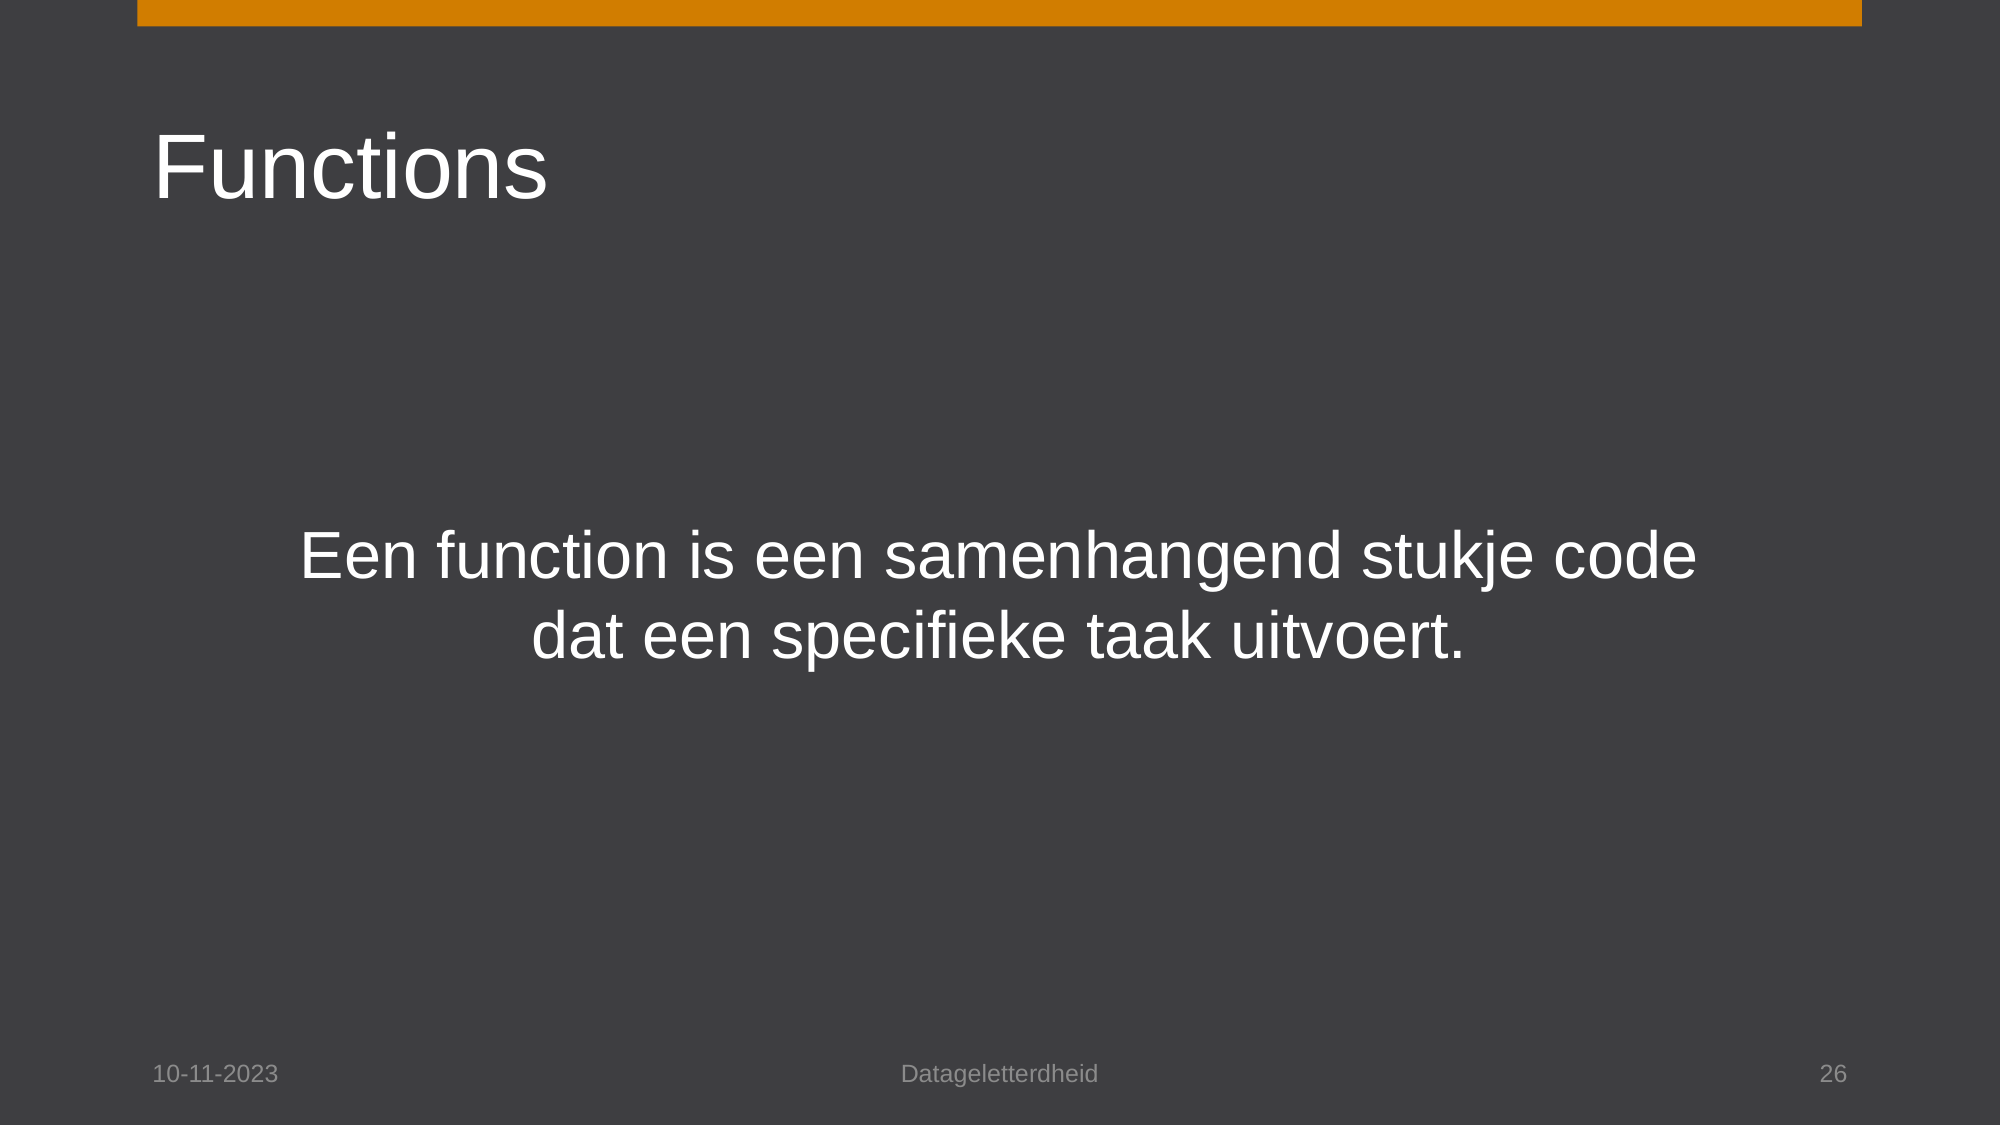

# Functions
Een function is een samenhangend stukje code dat een specifieke taak uitvoert.
10-11-2023
Datageletterdheid
26